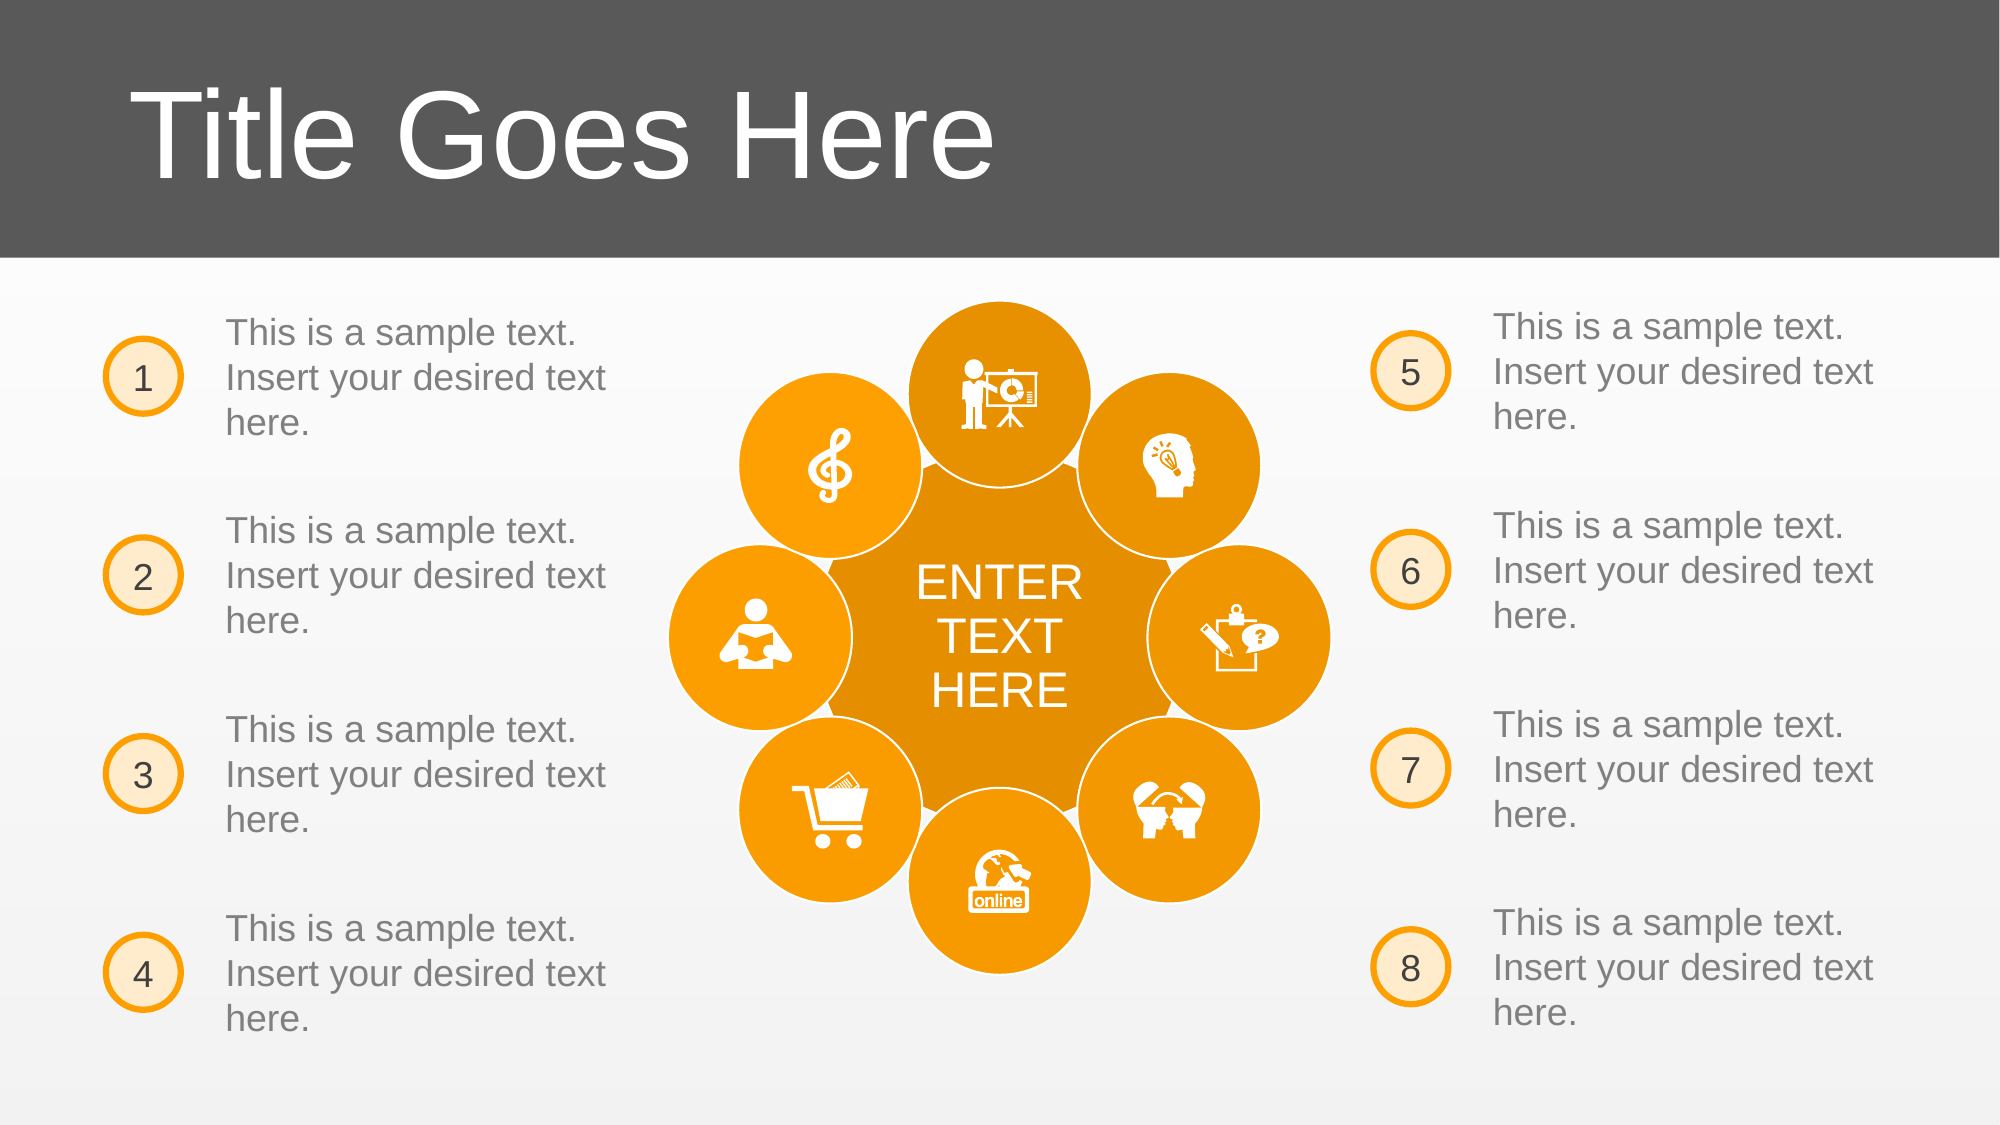

Title Goes Here
This is a sample text. Insert your desired text here.
This is a sample text. Insert your desired text here.

5
1

ENTER TEXT HERE

This is a sample text. Insert your desired text here.
This is a sample text. Insert your desired text here.
6
2

This is a sample text. Insert your desired text here.
This is a sample text. Insert your desired text here.

7
3

This is a sample text. Insert your desired text here.

This is a sample text. Insert your desired text here.

8
4